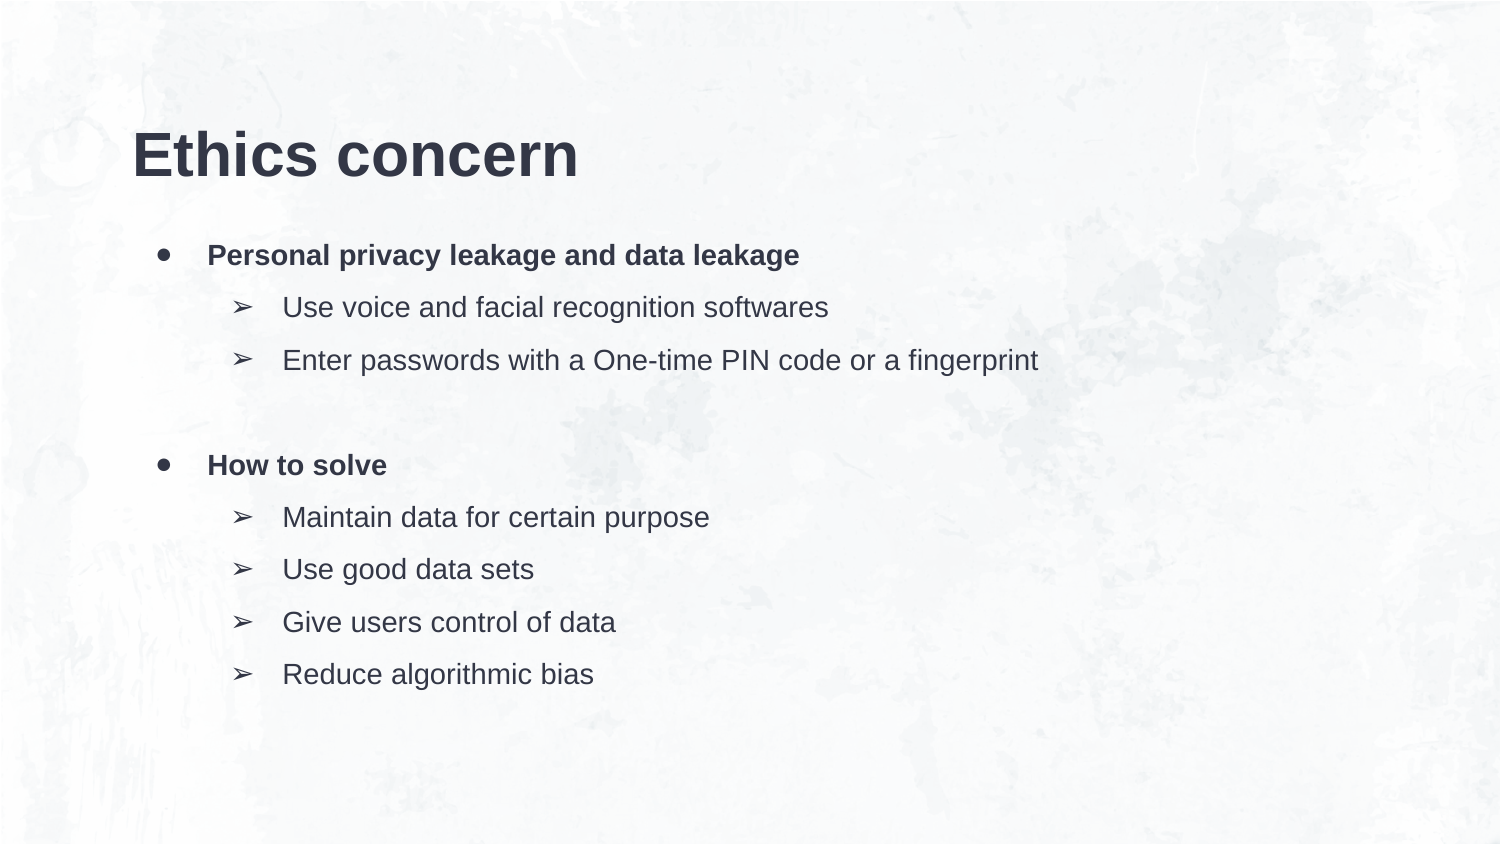

# Ethics concern
Personal privacy leakage and data leakage
Use voice and facial recognition softwares
Enter passwords with a One-time PIN code or a fingerprint

How to solve
Maintain data for certain purpose
Use good data sets
Give users control of data
Reduce algorithmic bias